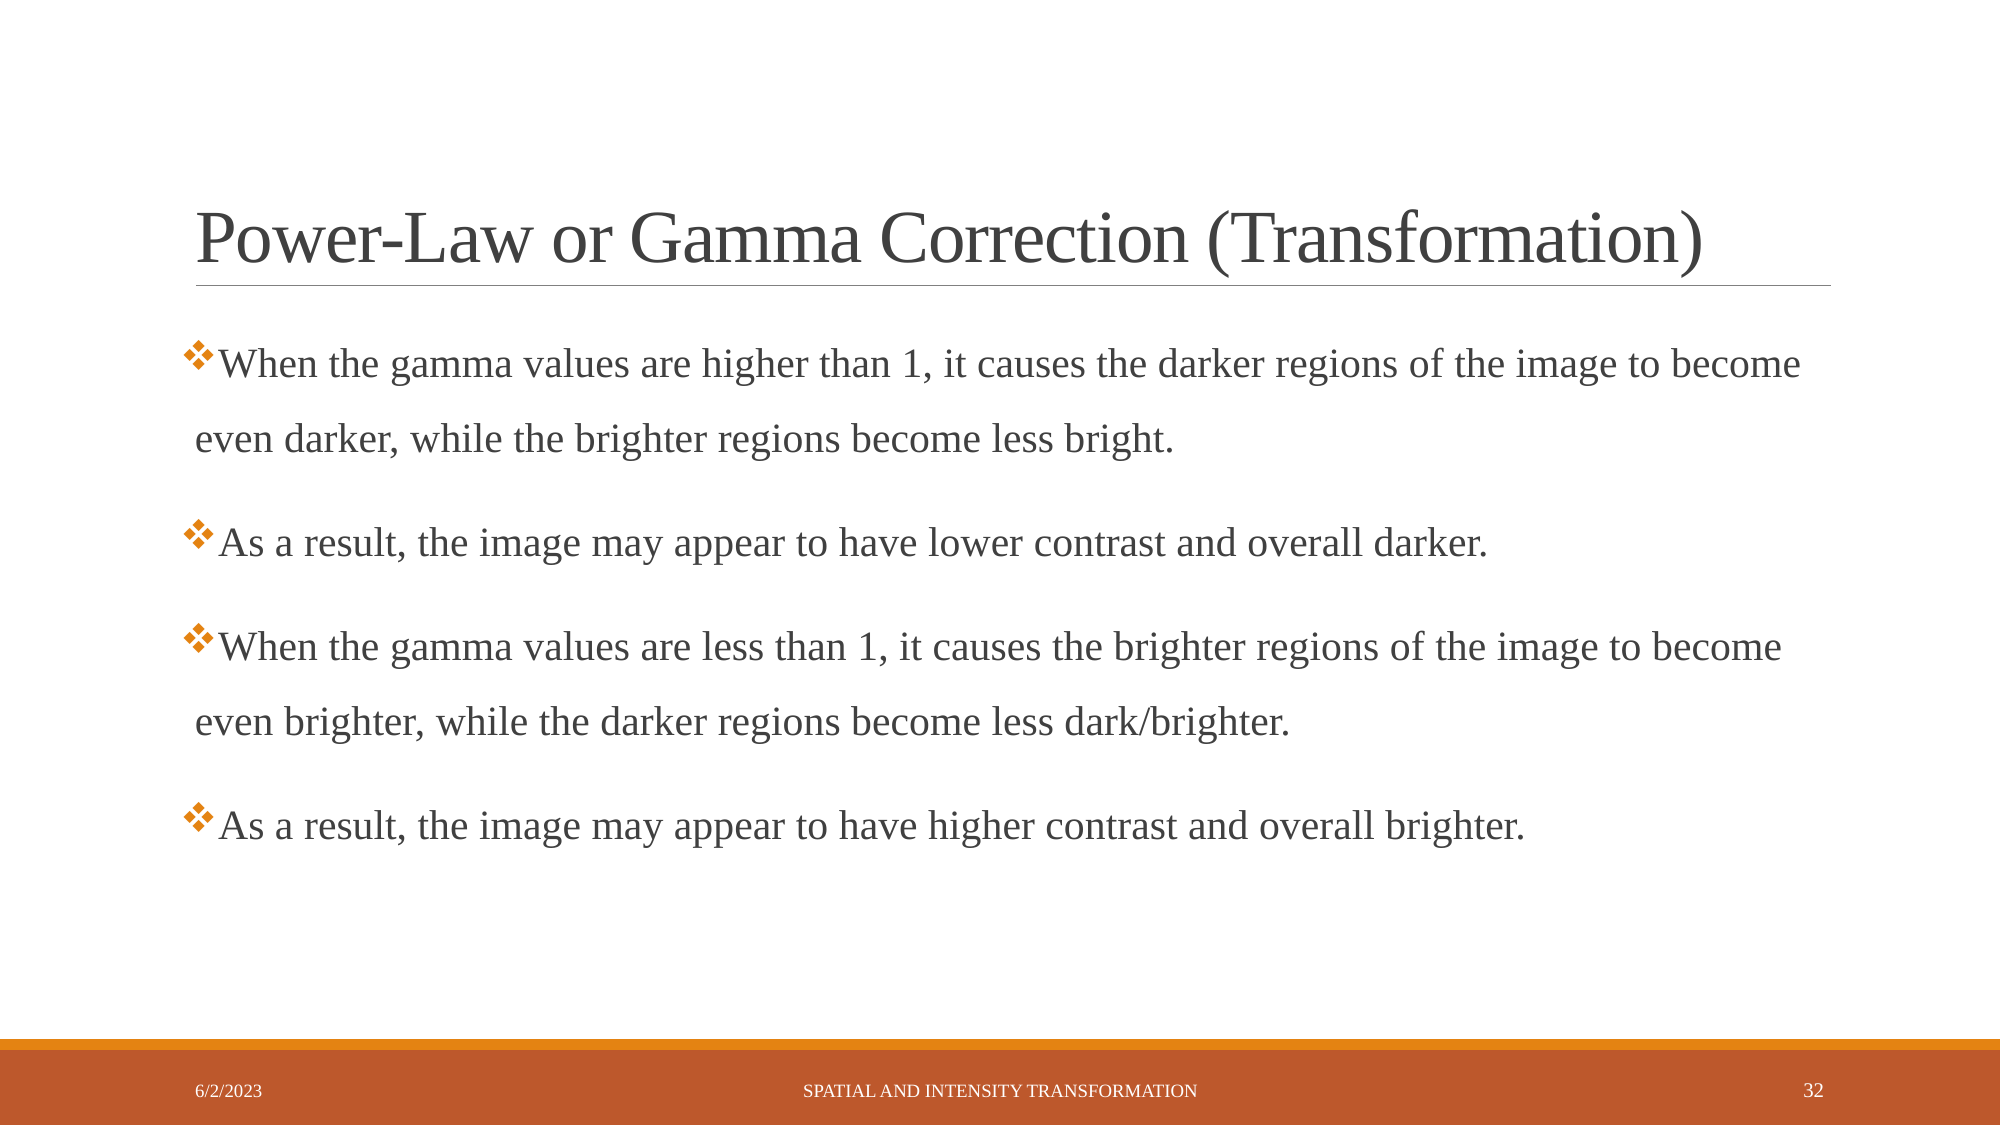

# Power-Law or Gamma Correction (Transformation)
When the gamma values are higher than 1, it causes the darker regions of the image to become even darker, while the brighter regions become less bright.
As a result, the image may appear to have lower contrast and overall darker.
When the gamma values are less than 1, it causes the brighter regions of the image to become even brighter, while the darker regions become less dark/brighter.
As a result, the image may appear to have higher contrast and overall brighter.
6/2/2023
Spatial and Intensity Transformation
32